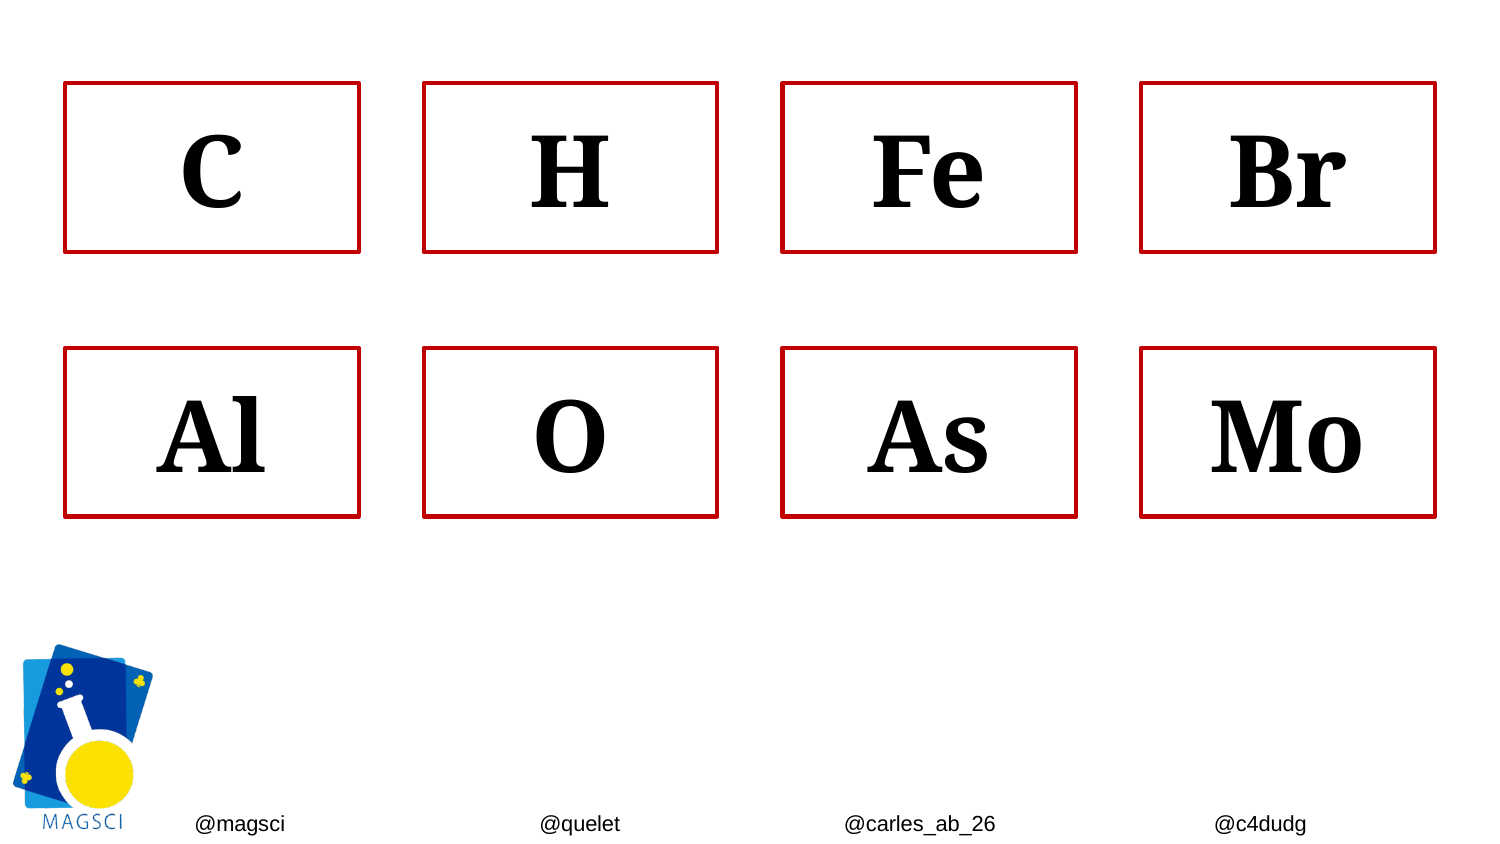

C
H
Fe
Br
Al
O
As
Mo